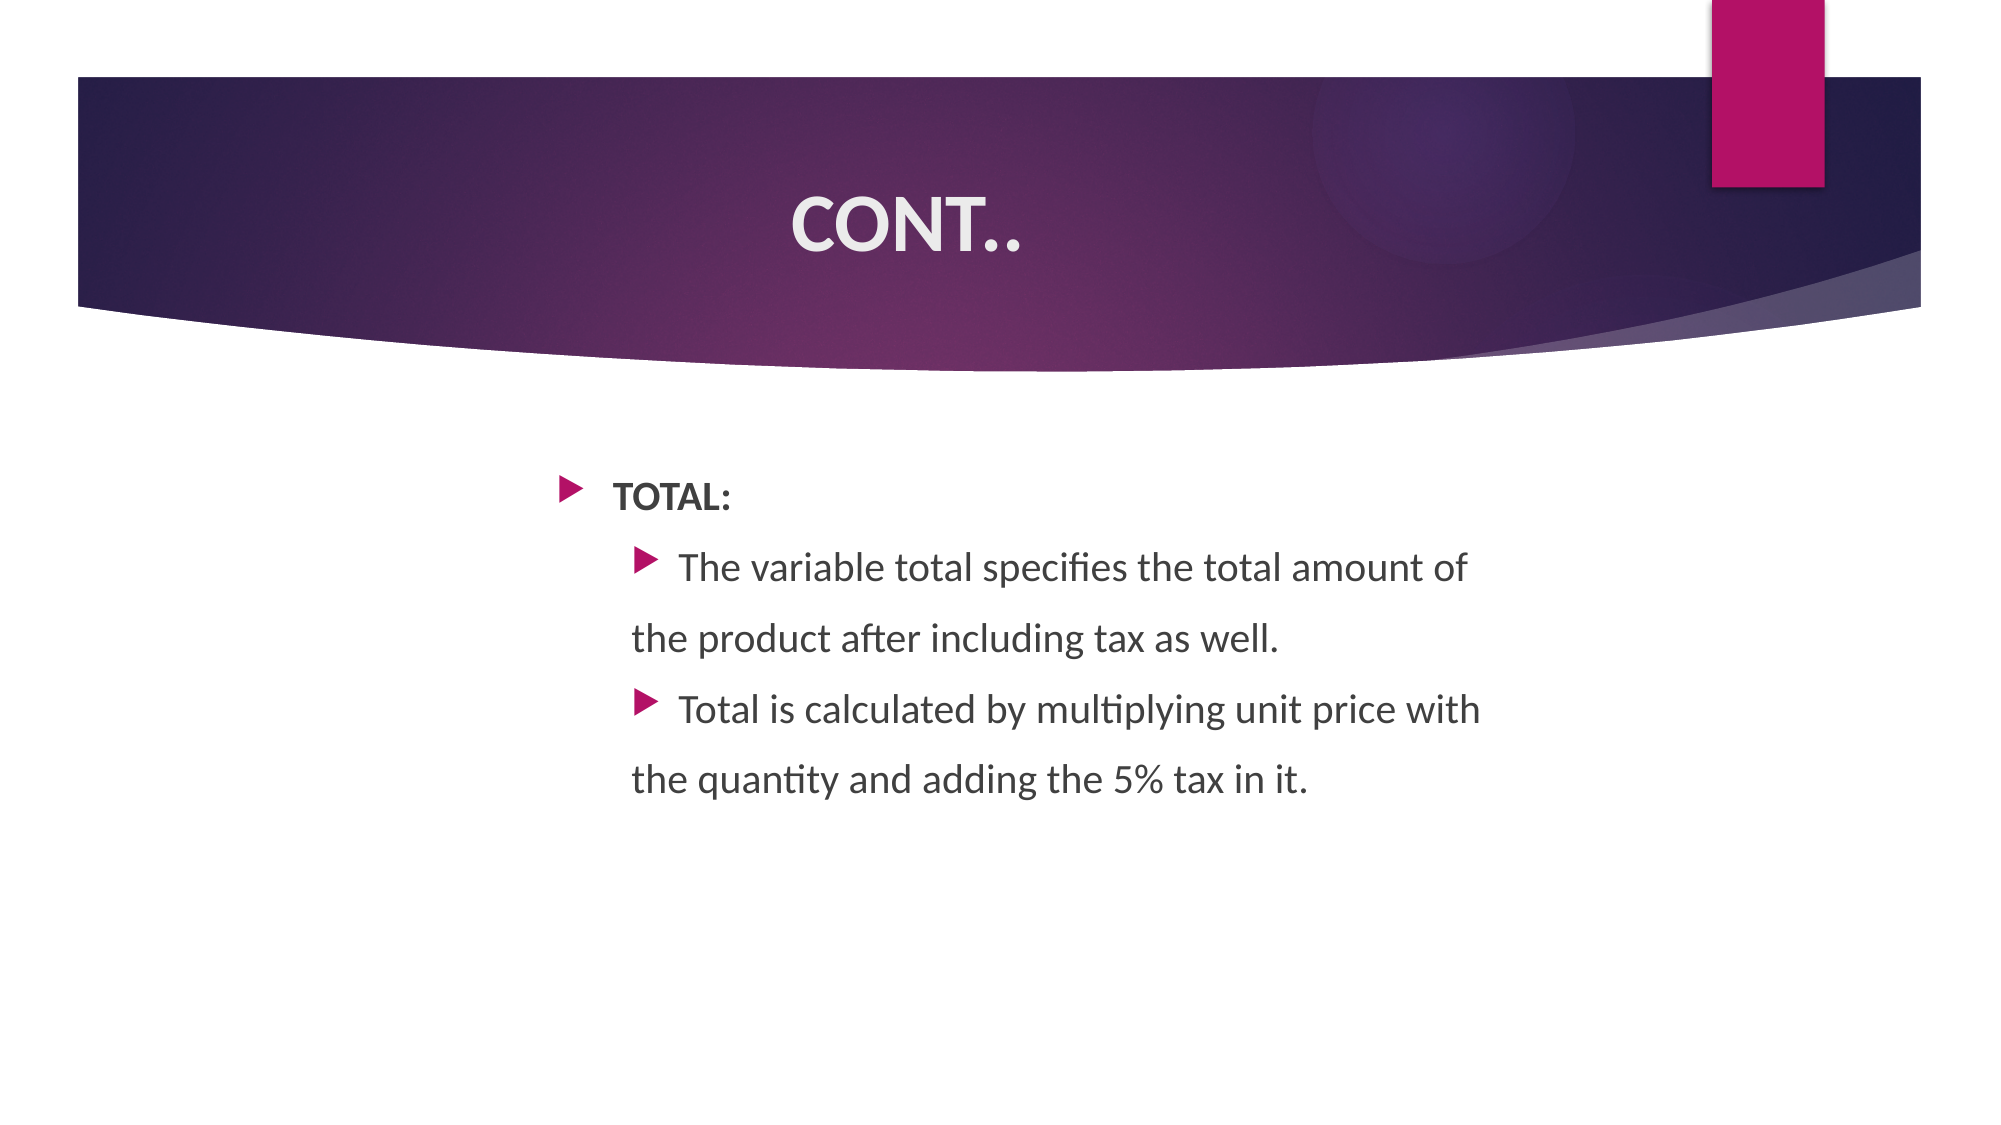

# CONT..
TOTAL:
The variable total specifies the total amount of
the product after including tax as well.
Total is calculated by multiplying unit price with
the quantity and adding the 5% tax in it.